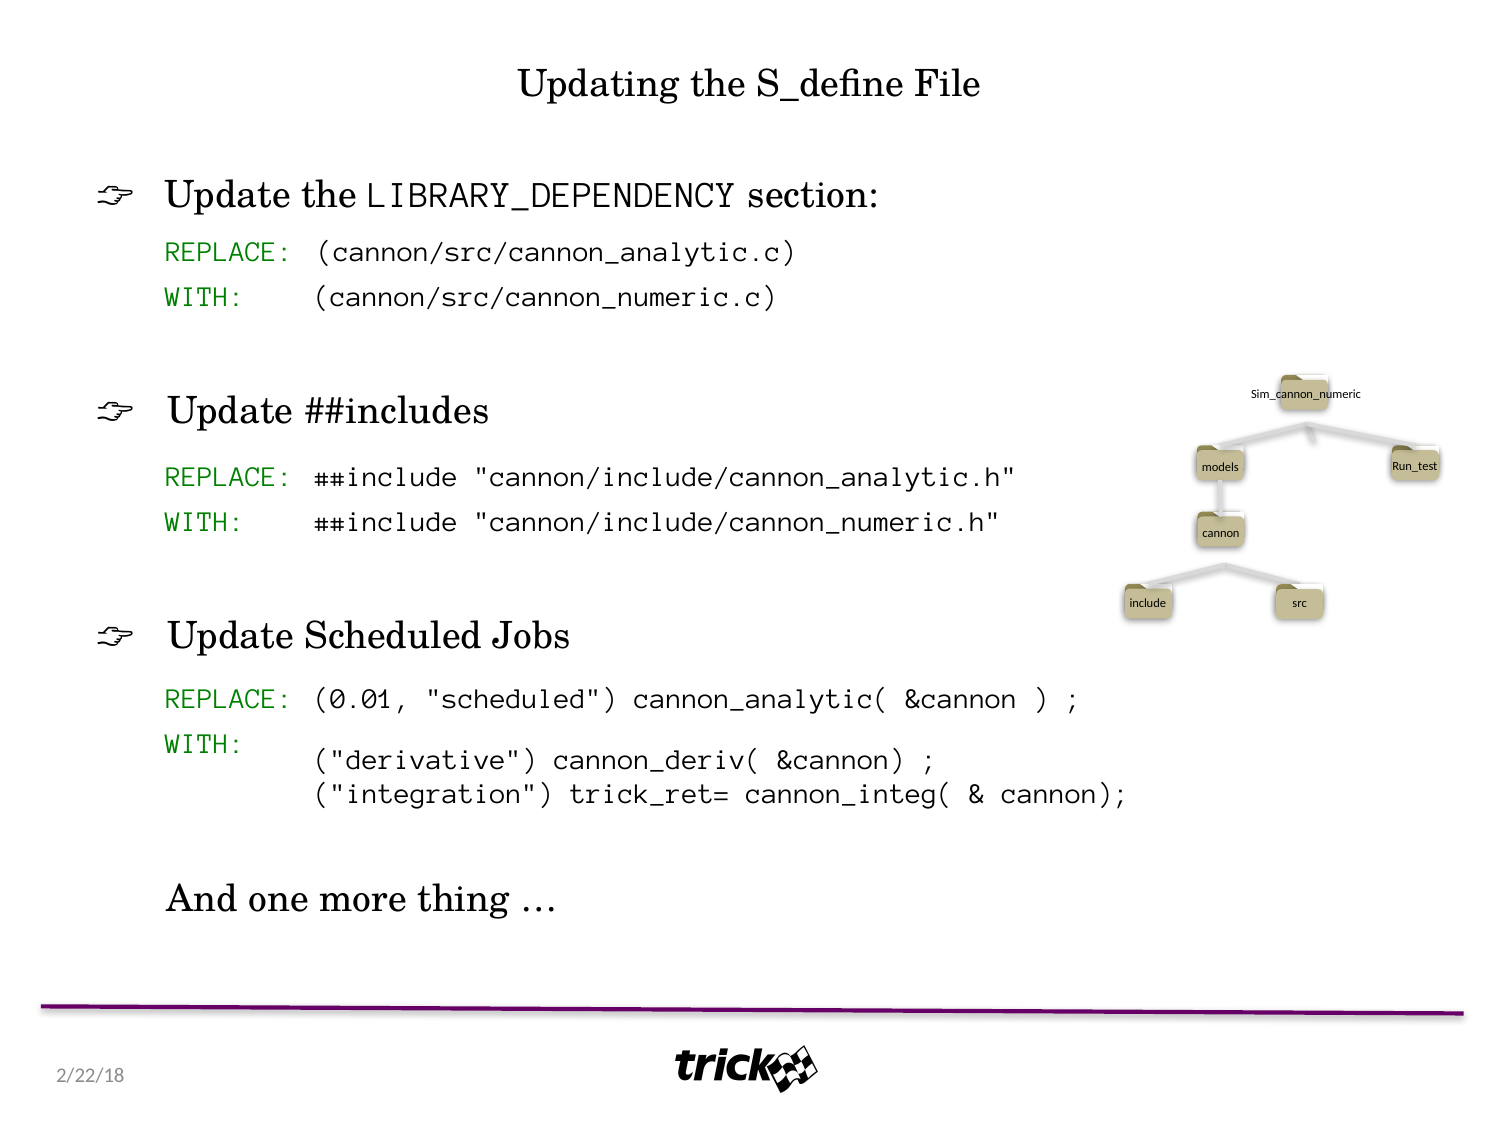

Updating the S_define File
👉
Update the LIBRARY_DEPENDENCY section:
REPLACE:
(cannon/src/cannon_analytic.c)
WITH:
(cannon/src/cannon_numeric.c)

Sim_cannon_numeric

Run_test
models

cannon

include
src
👉
Update ##includes
REPLACE:
##include "cannon/include/cannon_analytic.h"
WITH:
##include "cannon/include/cannon_numeric.h"
👉
Update Scheduled Jobs
(0.01, "scheduled") cannon_analytic( &cannon ) ;
REPLACE:
WITH:
("derivative") cannon_deriv( &cannon) ;
("integration") trick_ret= cannon_integ( & cannon);
And one more thing …